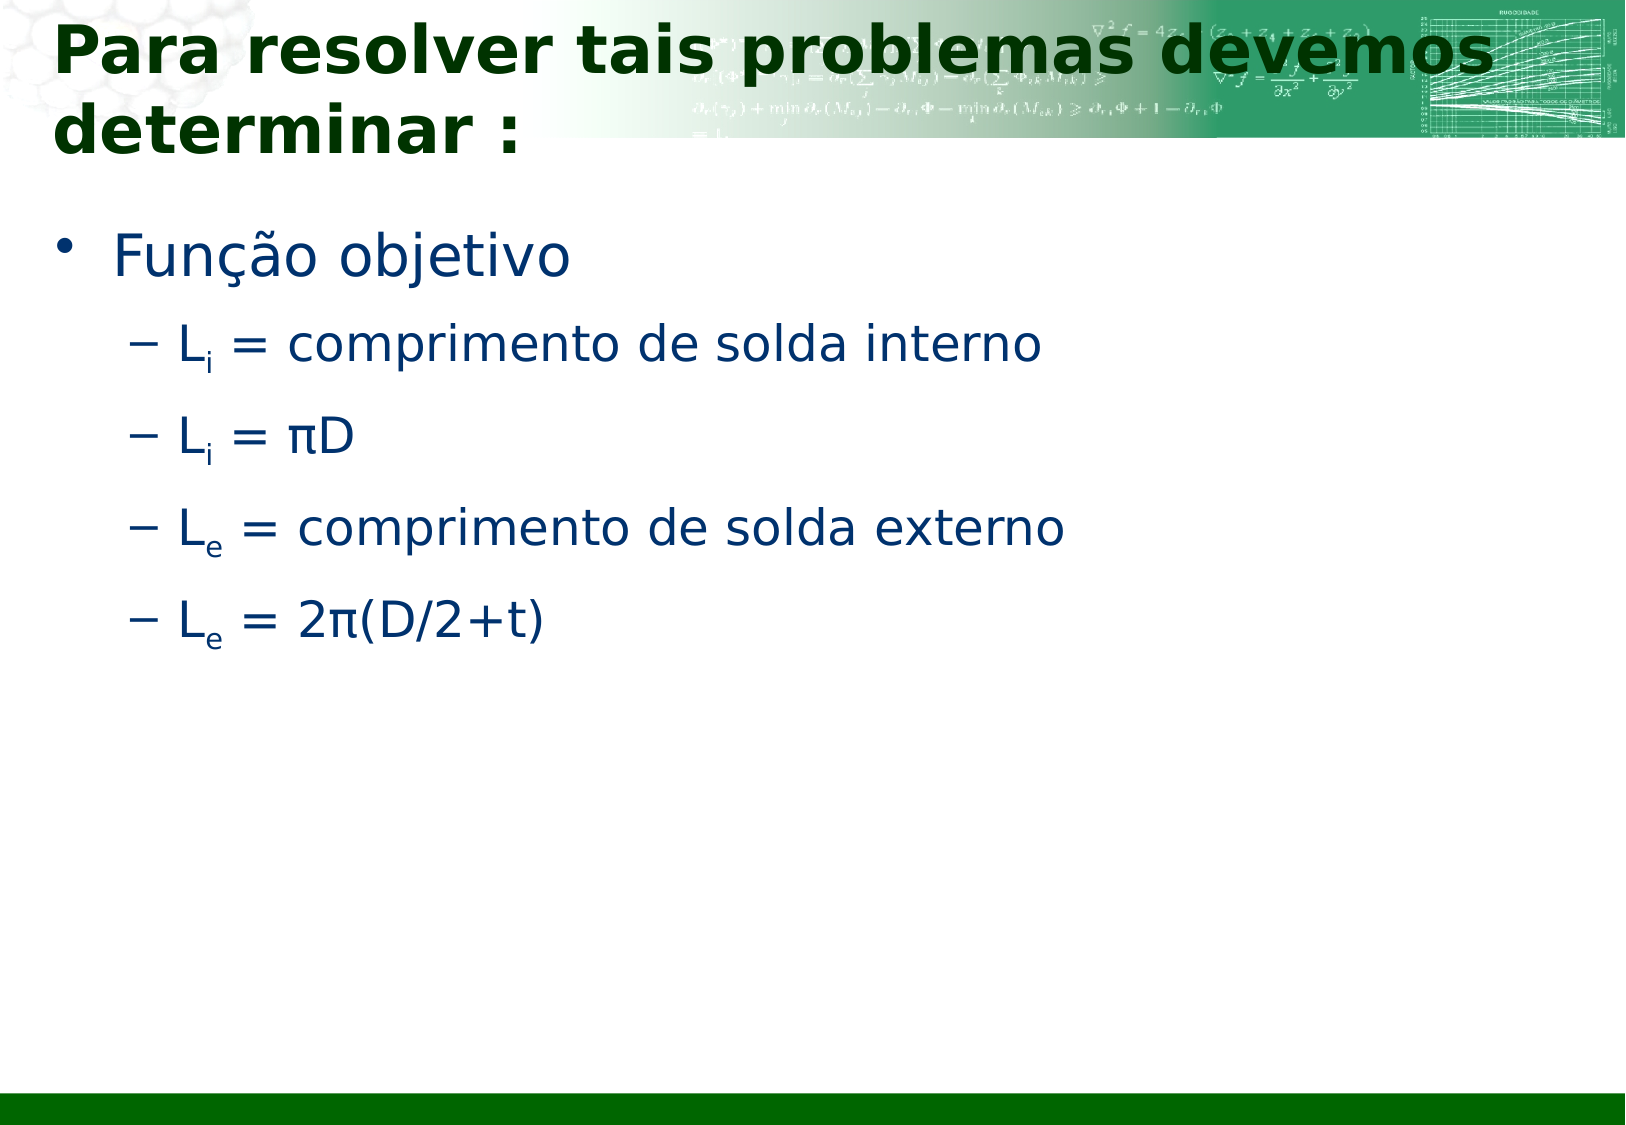

# Para resolver tais problemas devemos determinar :
Função objetivo
Li = comprimento de solda interno
Li = πD
Le = comprimento de solda externo
Le = 2π(D/2+t)